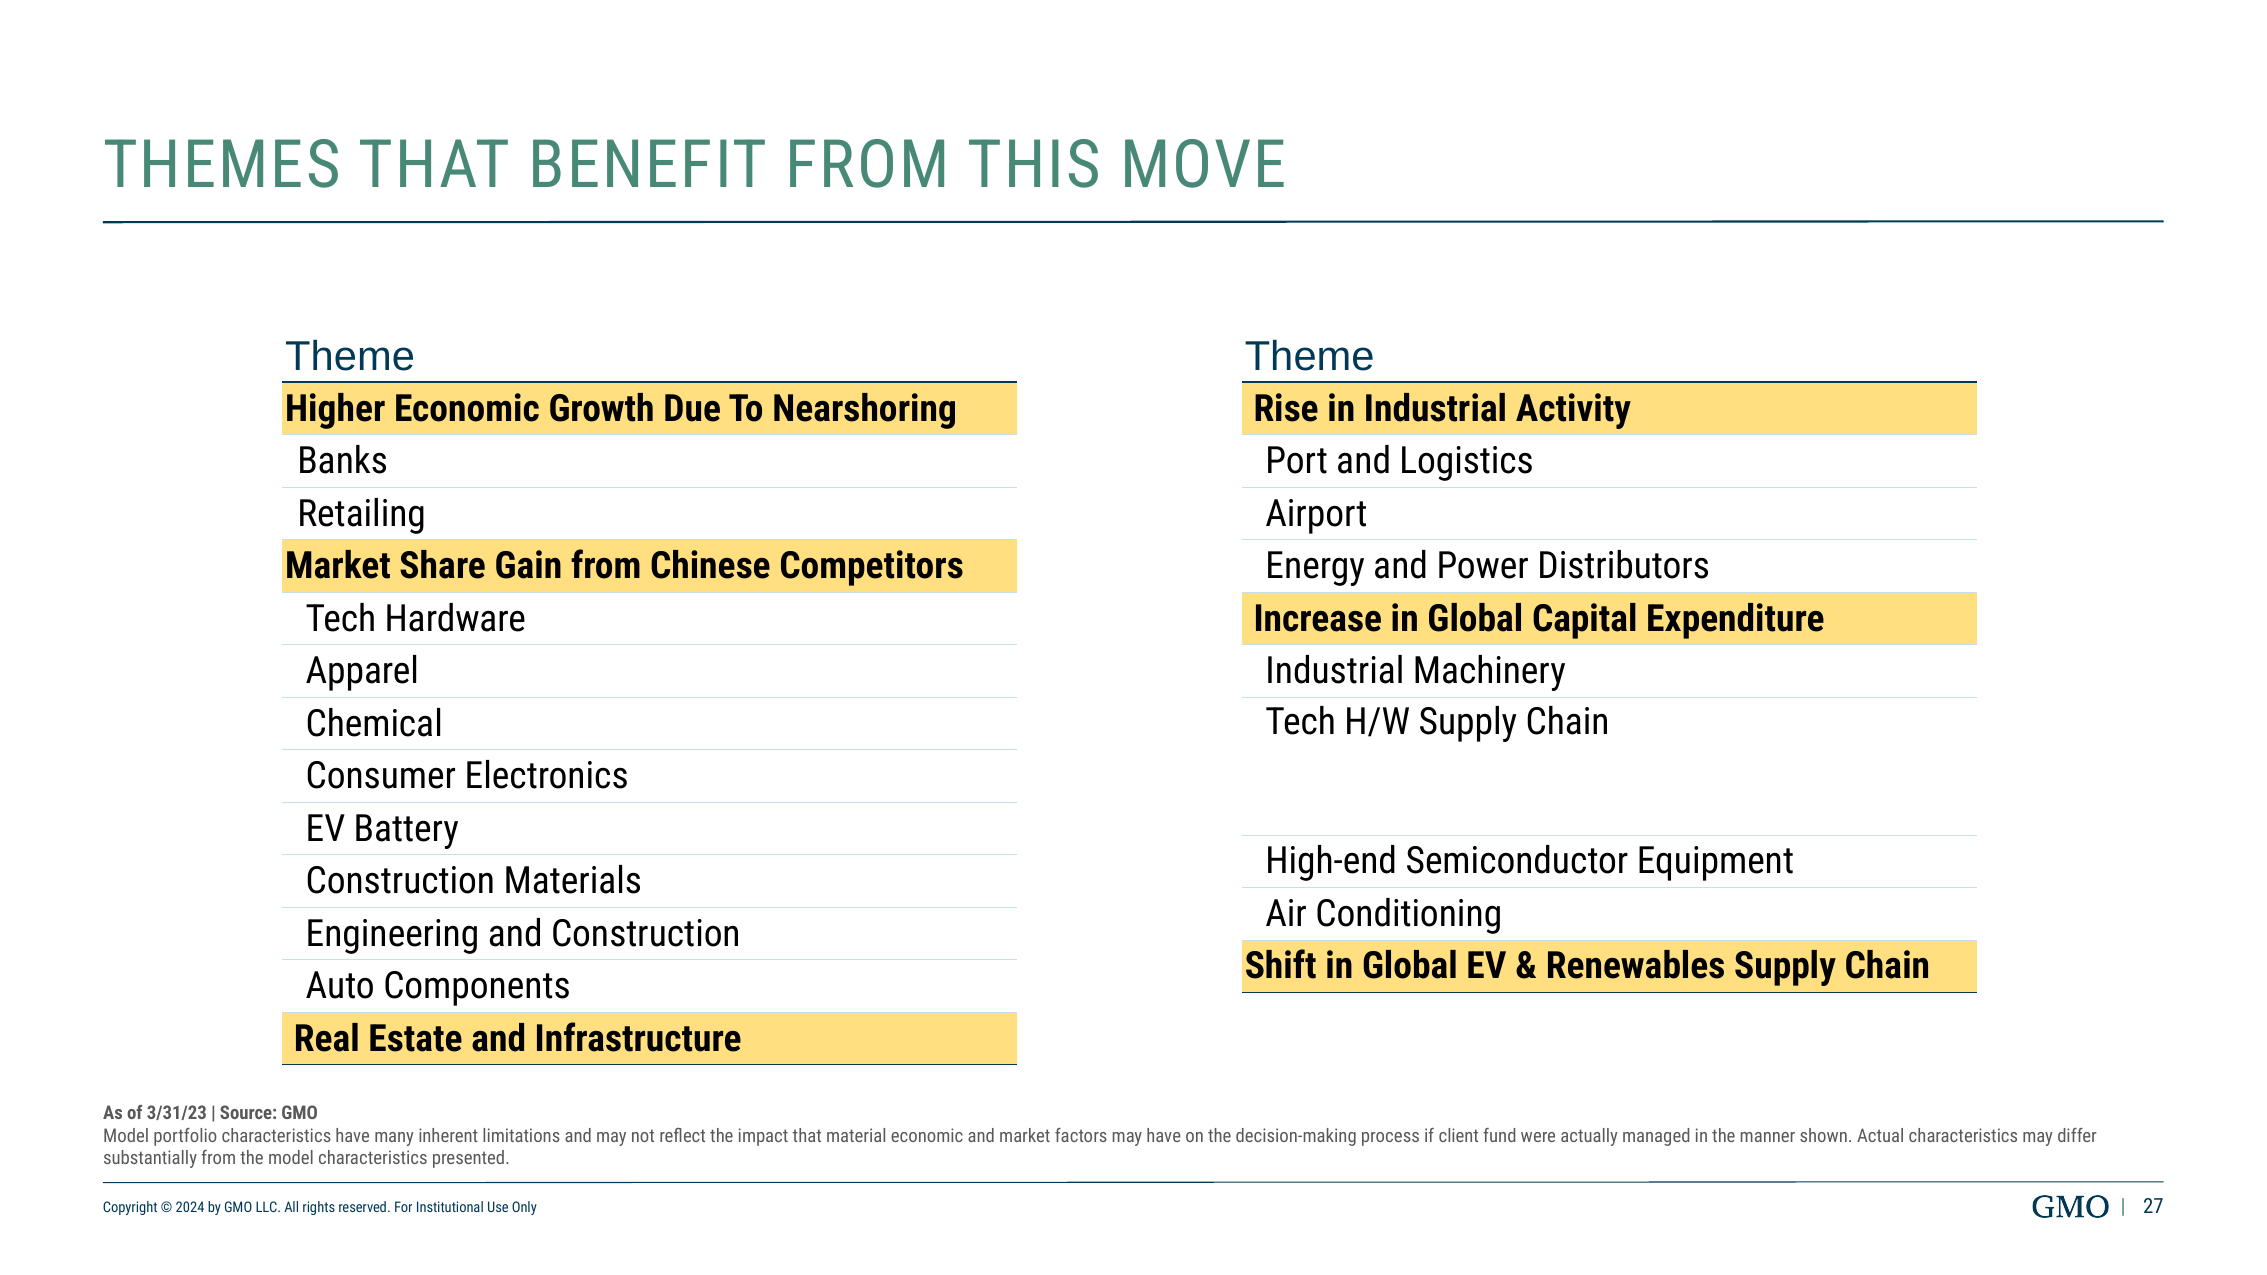

# Themes that benefit from this move
| Theme |
| --- |
| Higher Economic Growth Due To Nearshoring |
| Banks |
| Retailing |
| Market Share Gain from Chinese Competitors |
| Tech Hardware |
| Apparel |
| Chemical |
| Consumer Electronics |
| EV Battery |
| Construction Materials |
| Engineering and Construction |
| Auto Components |
| Real Estate and Infrastructure |
| Theme |
| --- |
| Rise in Industrial Activity |
| Port and Logistics |
| Airport |
| Energy and Power Distributors |
| Increase in Global Capital Expenditure |
| Industrial Machinery |
| Tech H/W Supply Chain |
| High-end Semiconductor Equipment |
| Air Conditioning |
| Shift in Global EV & Renewables Supply Chain |
As of 3/31/23 | Source: GMO
Model portfolio characteristics have many inherent limitations and may not reflect the impact that material economic and market factors may have on the decision-making process if client fund were actually managed in the manner shown. Actual characteristics may differ substantially from the model characteristics presented.